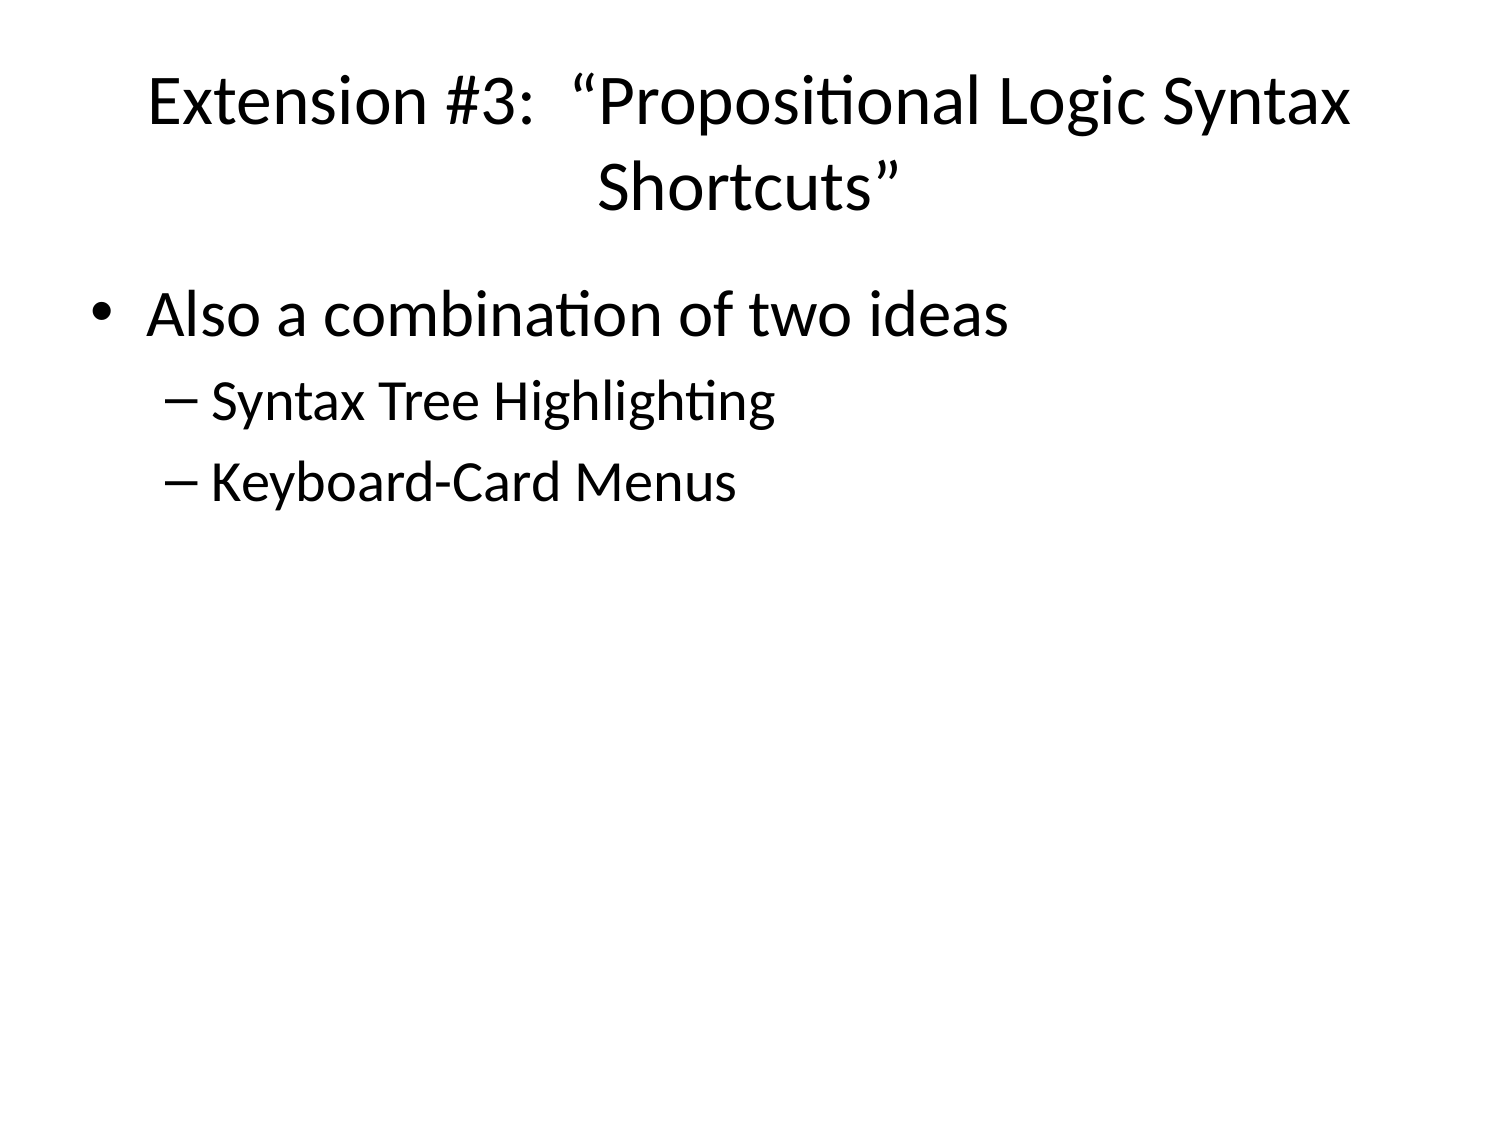

# Extension #3:  “Propositional Logic Syntax Shortcuts”
Also a combination of two ideas
Syntax Tree Highlighting
Keyboard-Card Menus